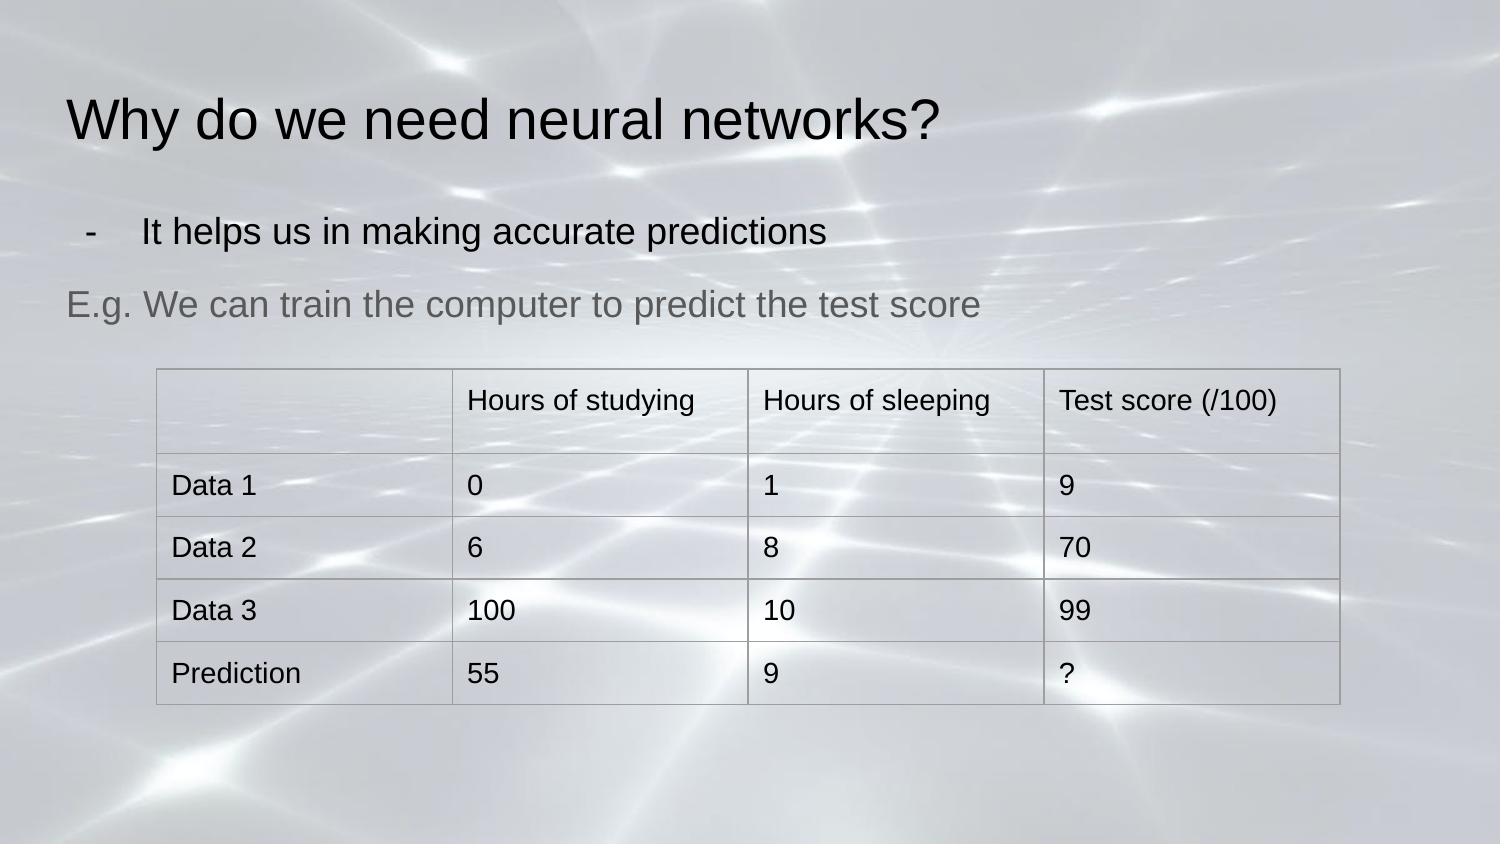

# Why do we need neural networks?
It helps us in making accurate predictions
E.g. We can train the computer to predict the test score

|  | Hours of studying | Hours of sleeping | Test score (/100) |
| --- | --- | --- | --- |
| Data 1 | 0 | 1 | 9 |
| Data 2 | 6 | 8 | 70 |
| Data 3 | 100 | 10 | 99 |
| Prediction | 55 | 9 | ? |